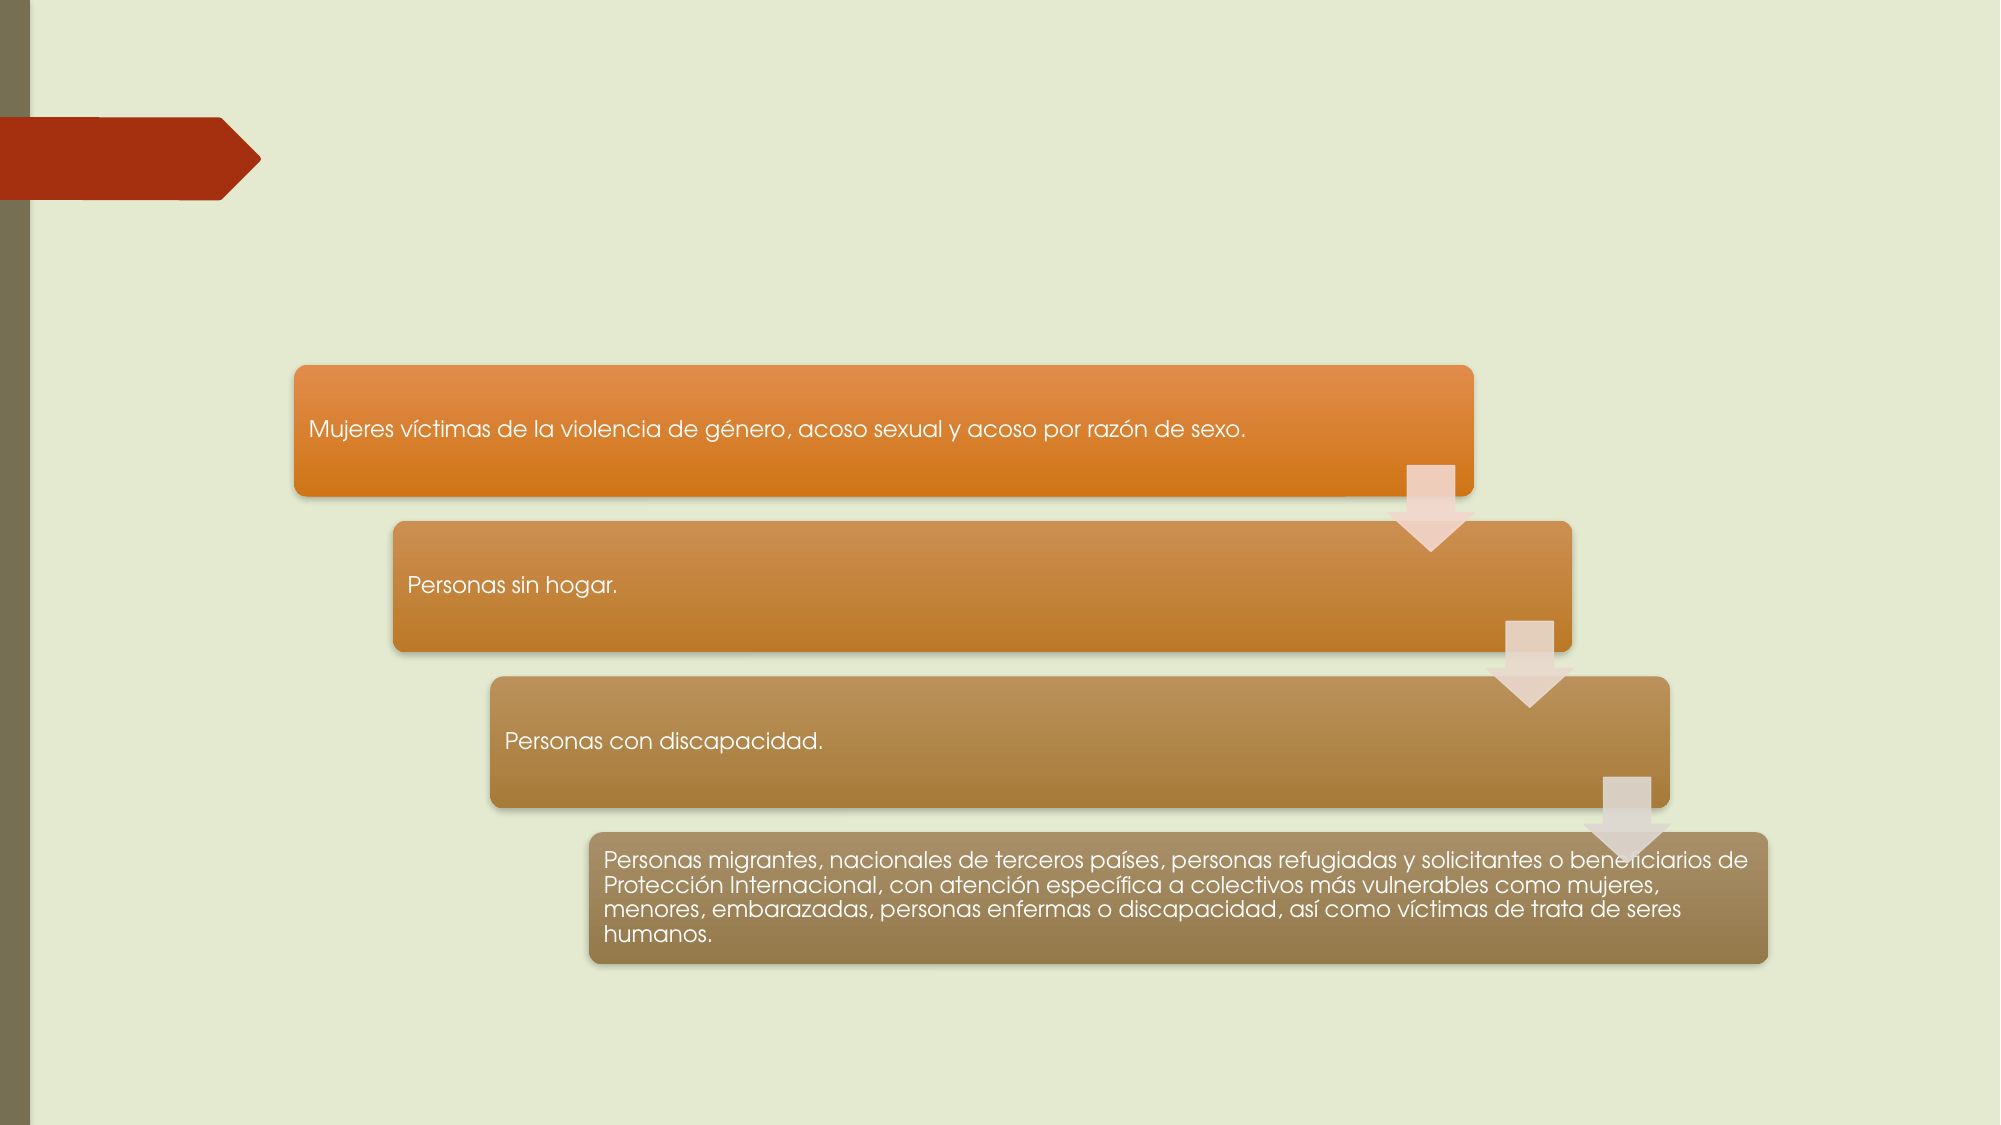

Mujeres víctimas de la violencia de género, acoso sexual y acoso por razón de sexo.
Personas sin hogar.
Personas con discapacidad.
Personas migrantes, nacionales de terceros países, personas refugiadas y solicitantes o beneficiarios de Protección Internacional, con atención específica a colectivos más vulnerables como mujeres, menores, embarazadas, personas enfermas o discapacidad, así como víctimas de trata de seres humanos.